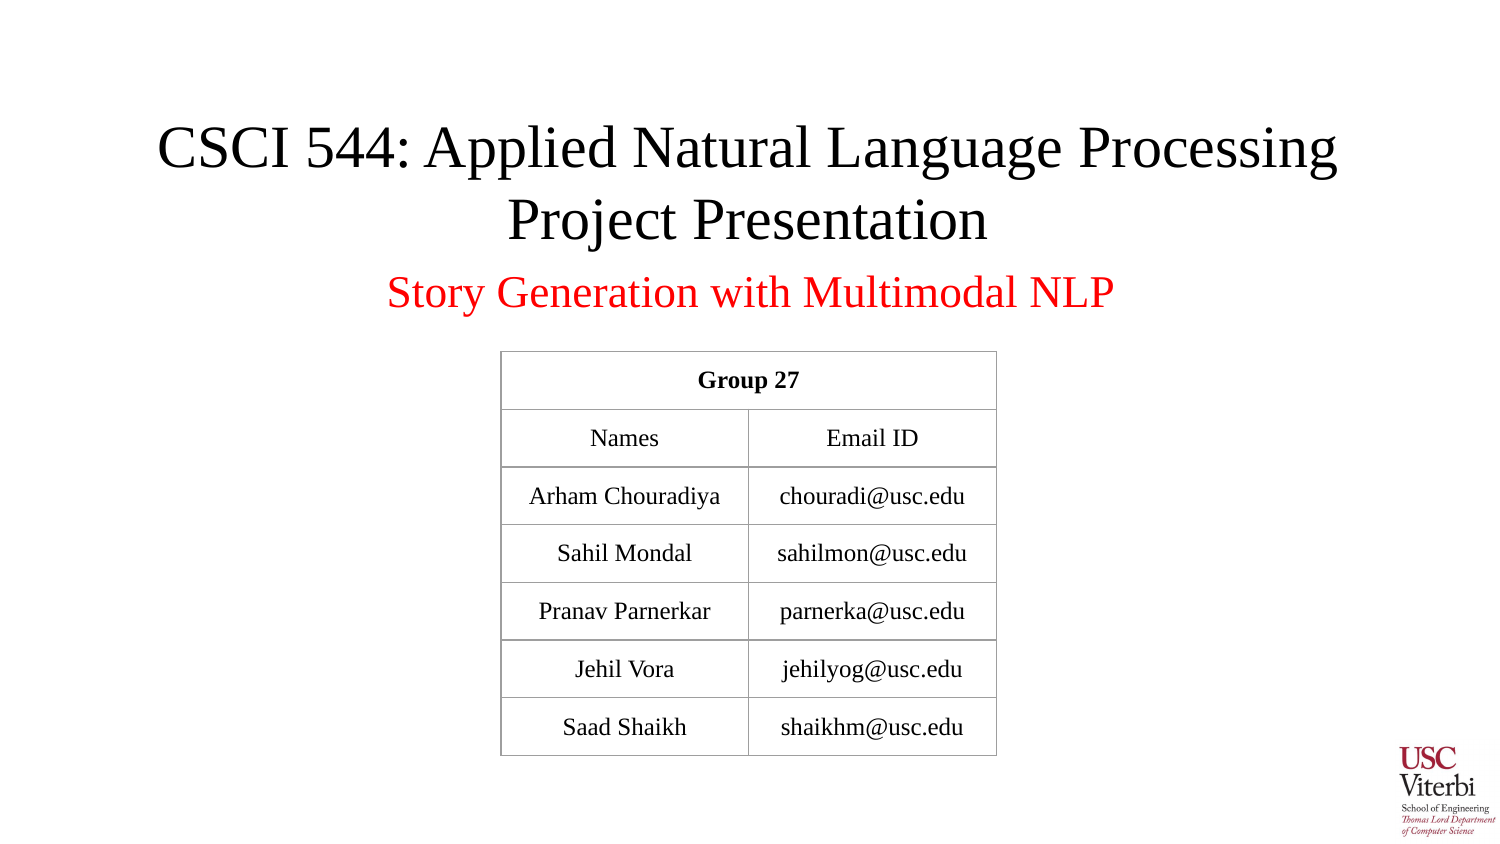

# CSCI 544: Applied Natural Language Processing
Project Presentation
Story Generation with Multimodal NLP
| Group 27 |  |
| --- | --- |
| Names | Email ID |
| Arham Chouradiya | chouradi@usc.edu |
| Sahil Mondal | sahilmon@usc.edu |
| Pranav Parnerkar | parnerka@usc.edu |
| Jehil Vora | jehilyog@usc.edu |
| Saad Shaikh | shaikhm@usc.edu |